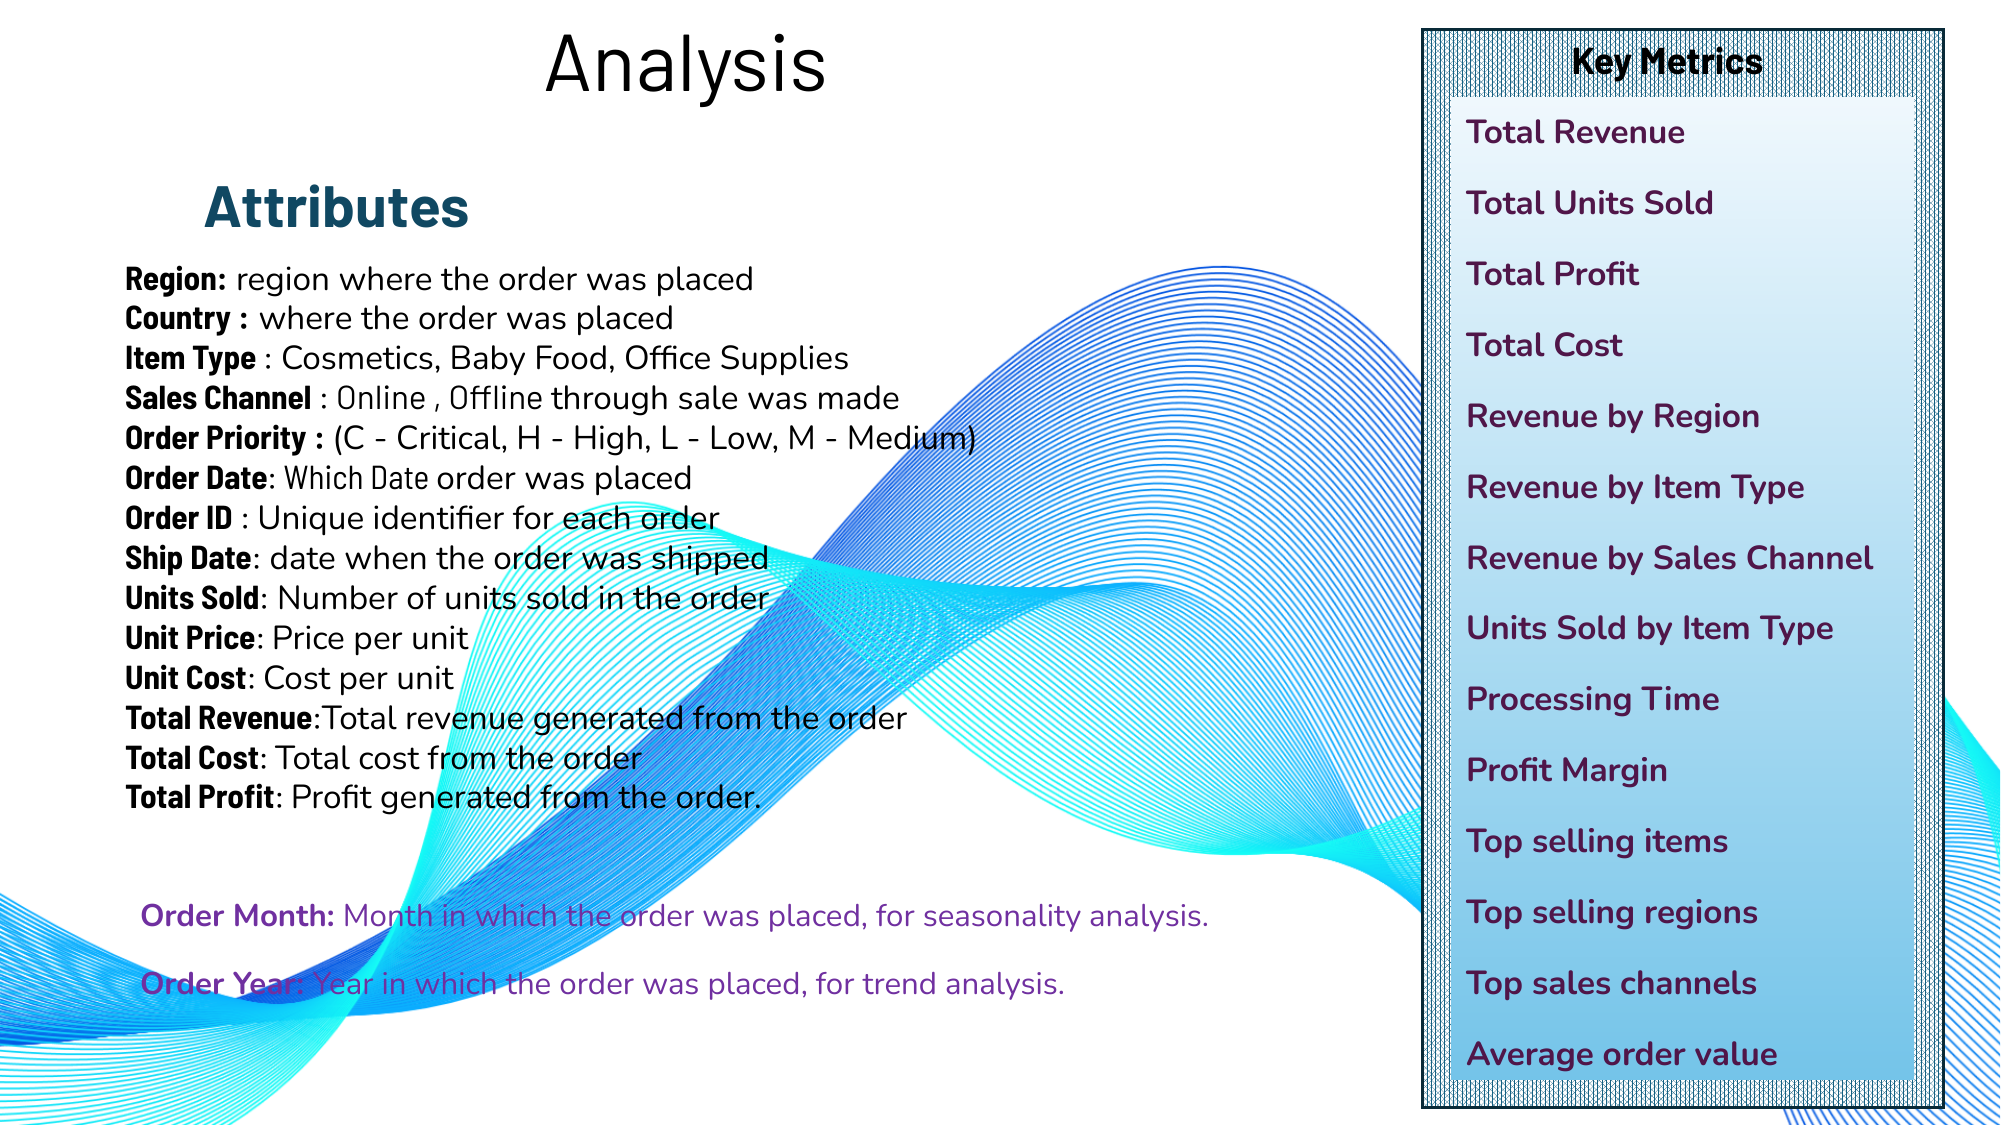

# Analysis

Key Metrics
Total Revenue
Total Units Sold
Total Profit
Total Cost
Revenue by Region
Revenue by Item Type
Revenue by Sales Channel
Units Sold by Item Type
Processing Time
Profit Margin
Top selling items
Top selling regions
Top sales channels
Average order value
Attributes
Region: region where the order was placed
Country : where the order was placed
Item Type : Cosmetics, Baby Food, Office Supplies
Sales Channel : Online , Offline through sale was made
Order Priority : (C - Critical, H - High, L - Low, M - Medium)
Order Date: Which Date order was placed
Order ID : Unique identifier for each order
Ship Date: date when the order was shipped
Units Sold: Number of units sold in the order
Unit Price: Price per unit
Unit Cost: Cost per unit
Total Revenue:Total revenue generated from the order
Total Cost: Total cost from the order
Total Profit: Profit generated from the order.

Order Month: Month in which the order was placed, for seasonality analysis.
Order Year: Year in which the order was placed, for trend analysis.